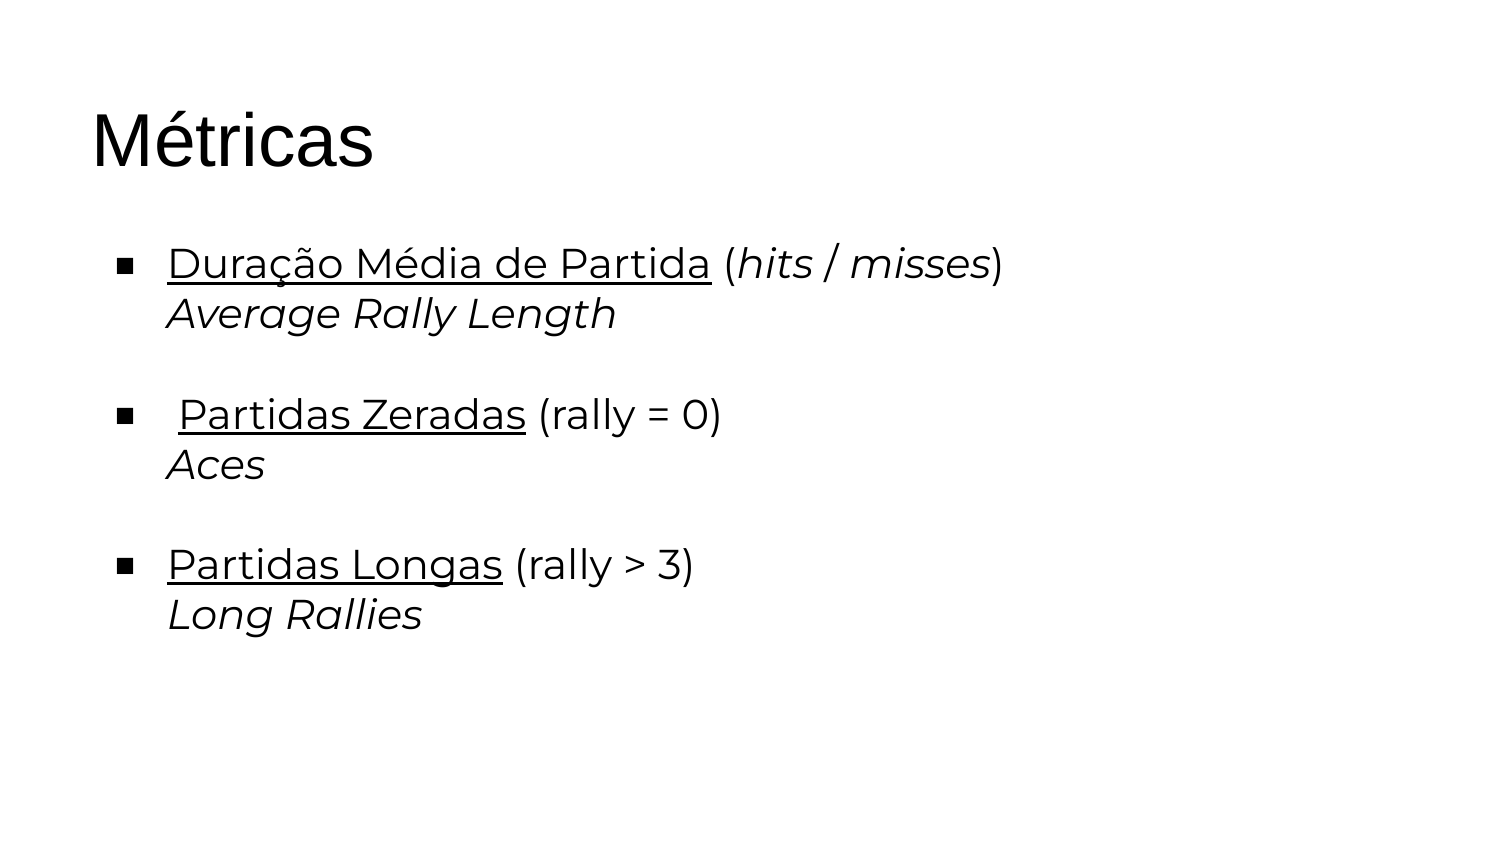

# Métricas
Duração Média de Partida (hits / misses)
Average Rally Length
 Partidas Zeradas (rally = 0)
Aces
Partidas Longas (rally > 3)
Long Rallies